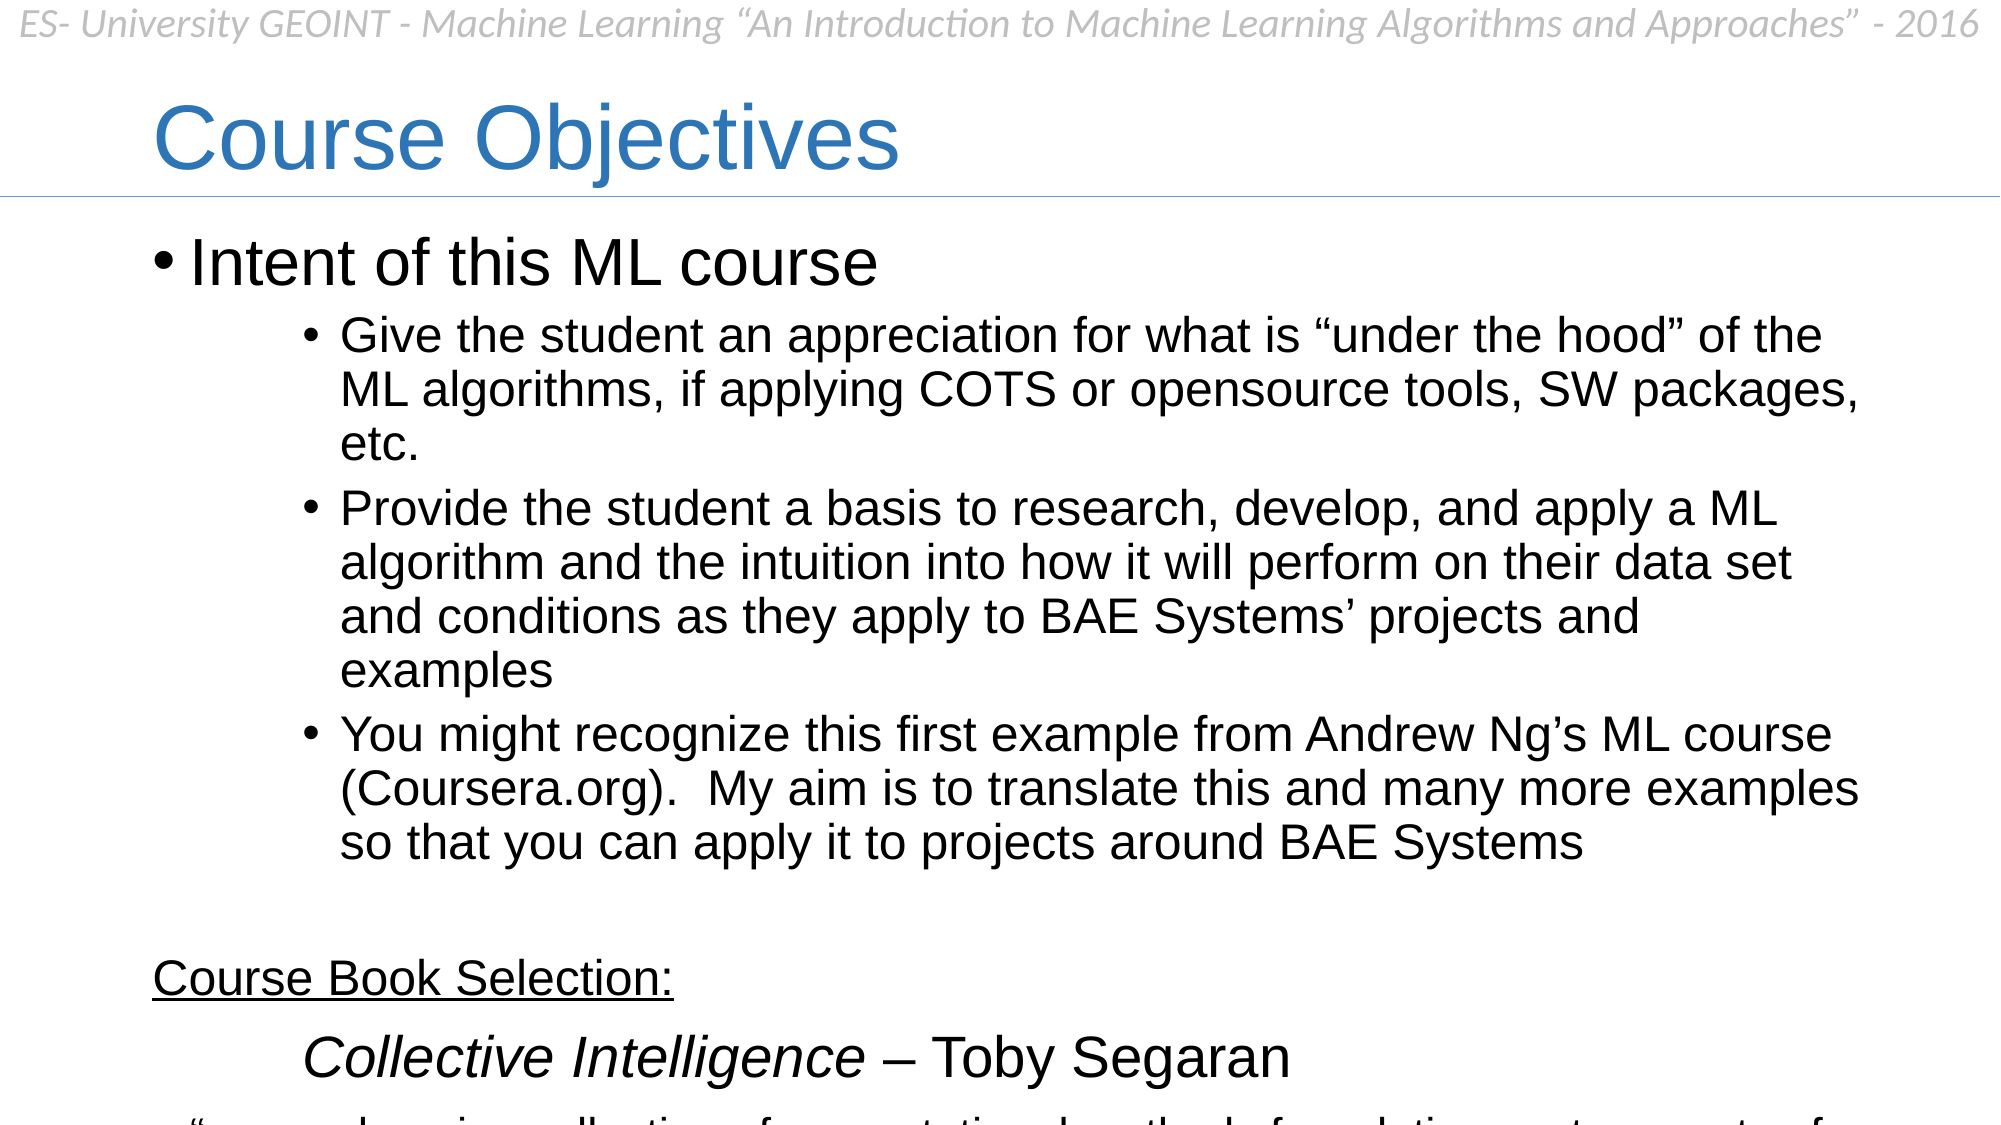

# Course Objectives
Intent of this ML course
Give the student an appreciation for what is “under the hood” of the ML algorithms, if applying COTS or opensource tools, SW packages, etc.
Provide the student a basis to research, develop, and apply a ML algorithm and the intuition into how it will perform on their data set and conditions as they apply to BAE Systems’ projects and examples
You might recognize this first example from Andrew Ng’s ML course (Coursera.org).  My aim is to translate this and many more examples so that you can apply it to projects around BAE Systems

Course Book Selection:
	Collective Intelligence – Toby Segaran
“comprehensive collection of computational methods for relating vast amounts of data”
“practical, easy-to-understand examples”